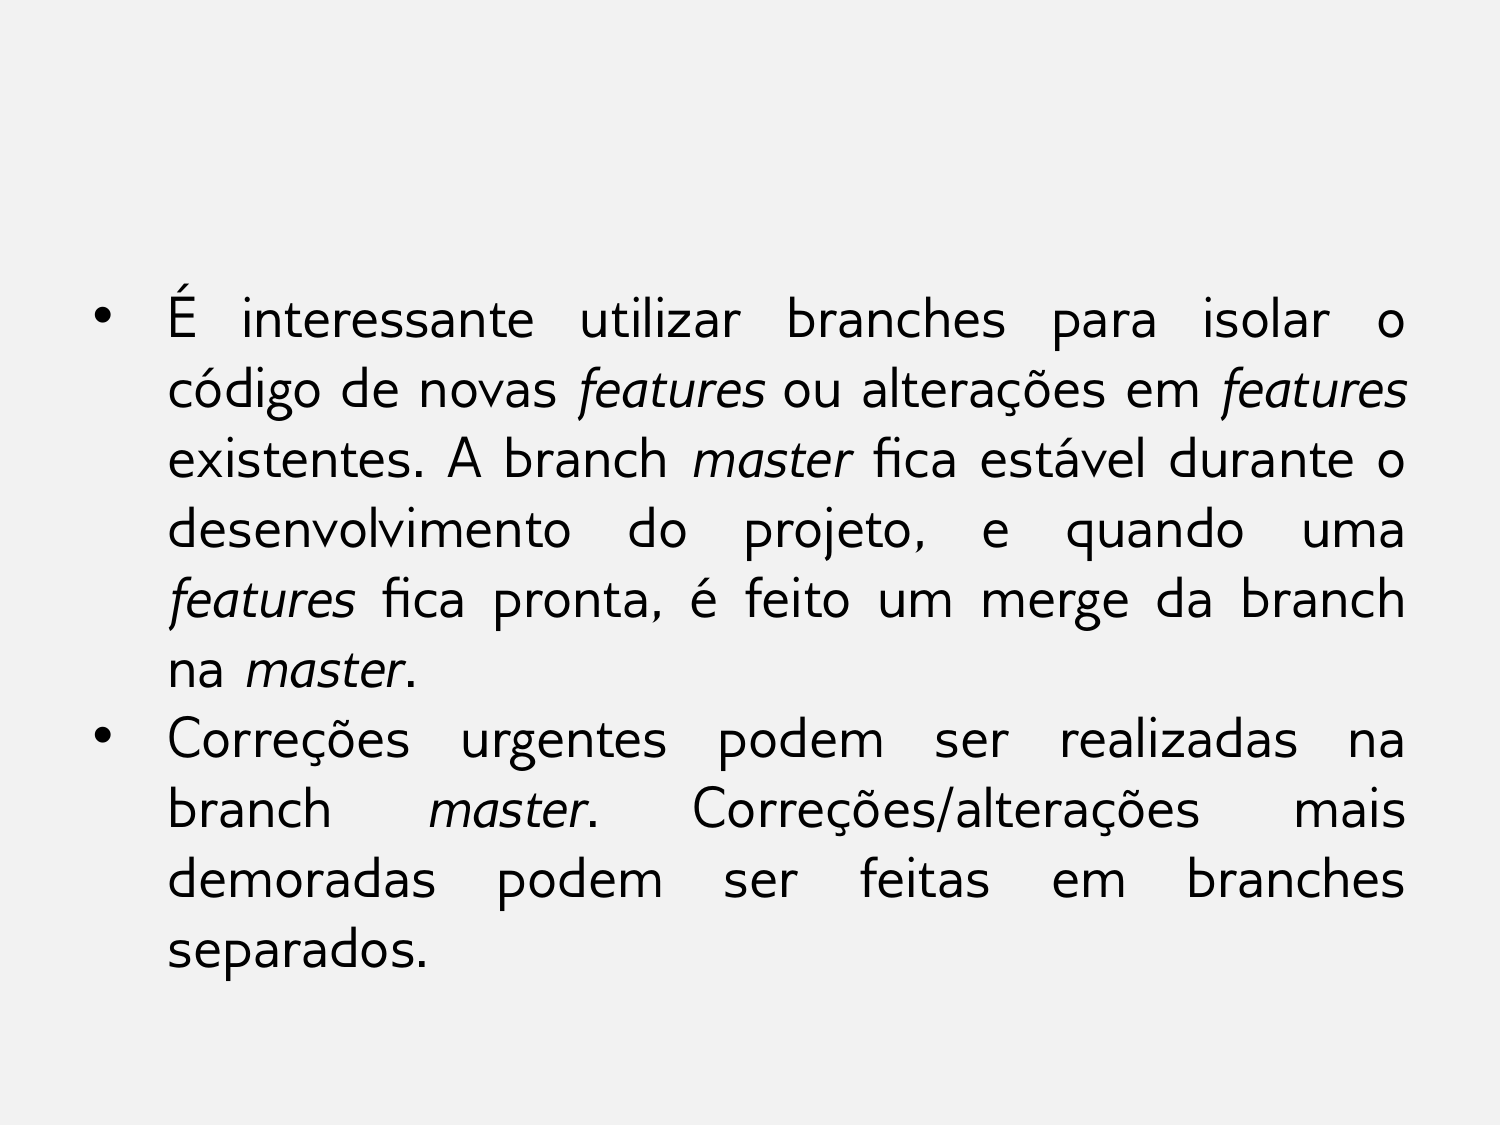

É interessante utilizar branches para isolar o código de novas features ou alterações em features existentes. A branch master fica estável durante o desenvolvimento do projeto, e quando uma features fica pronta, é feito um merge da branch na master.
Correções urgentes podem ser realizadas na branch master. Correções/alterações mais demoradas podem ser feitas em branches separados.